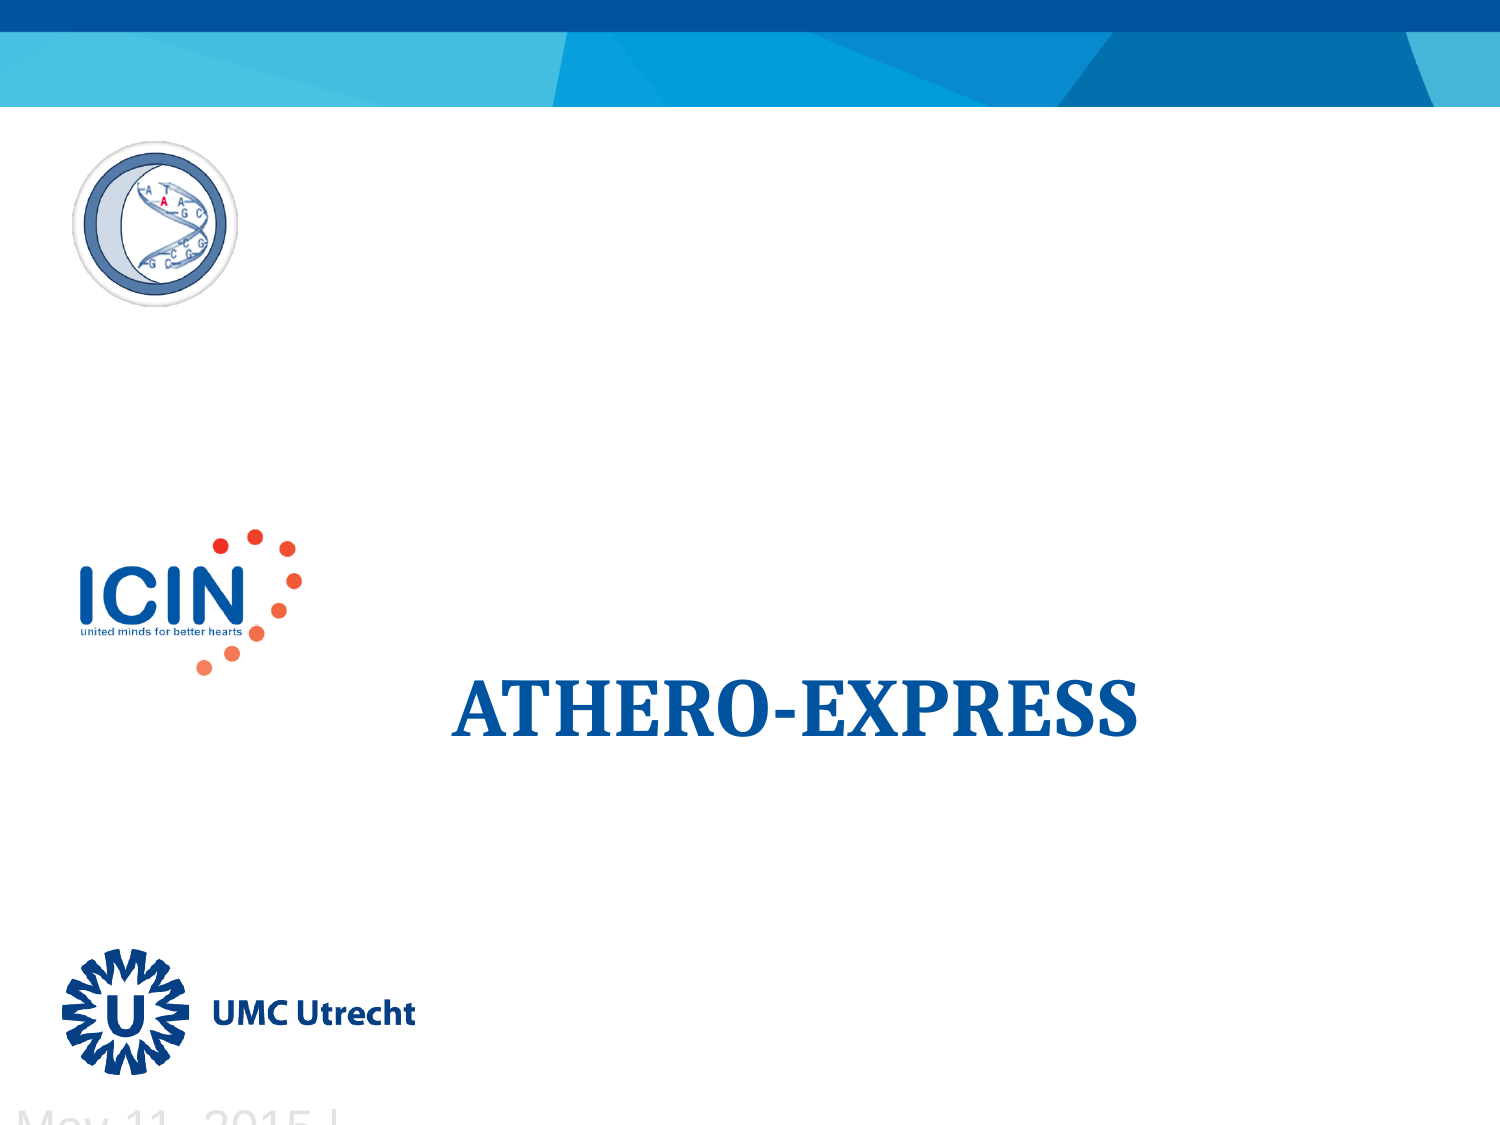

# Athero-Express
May 11, 2015 | 33